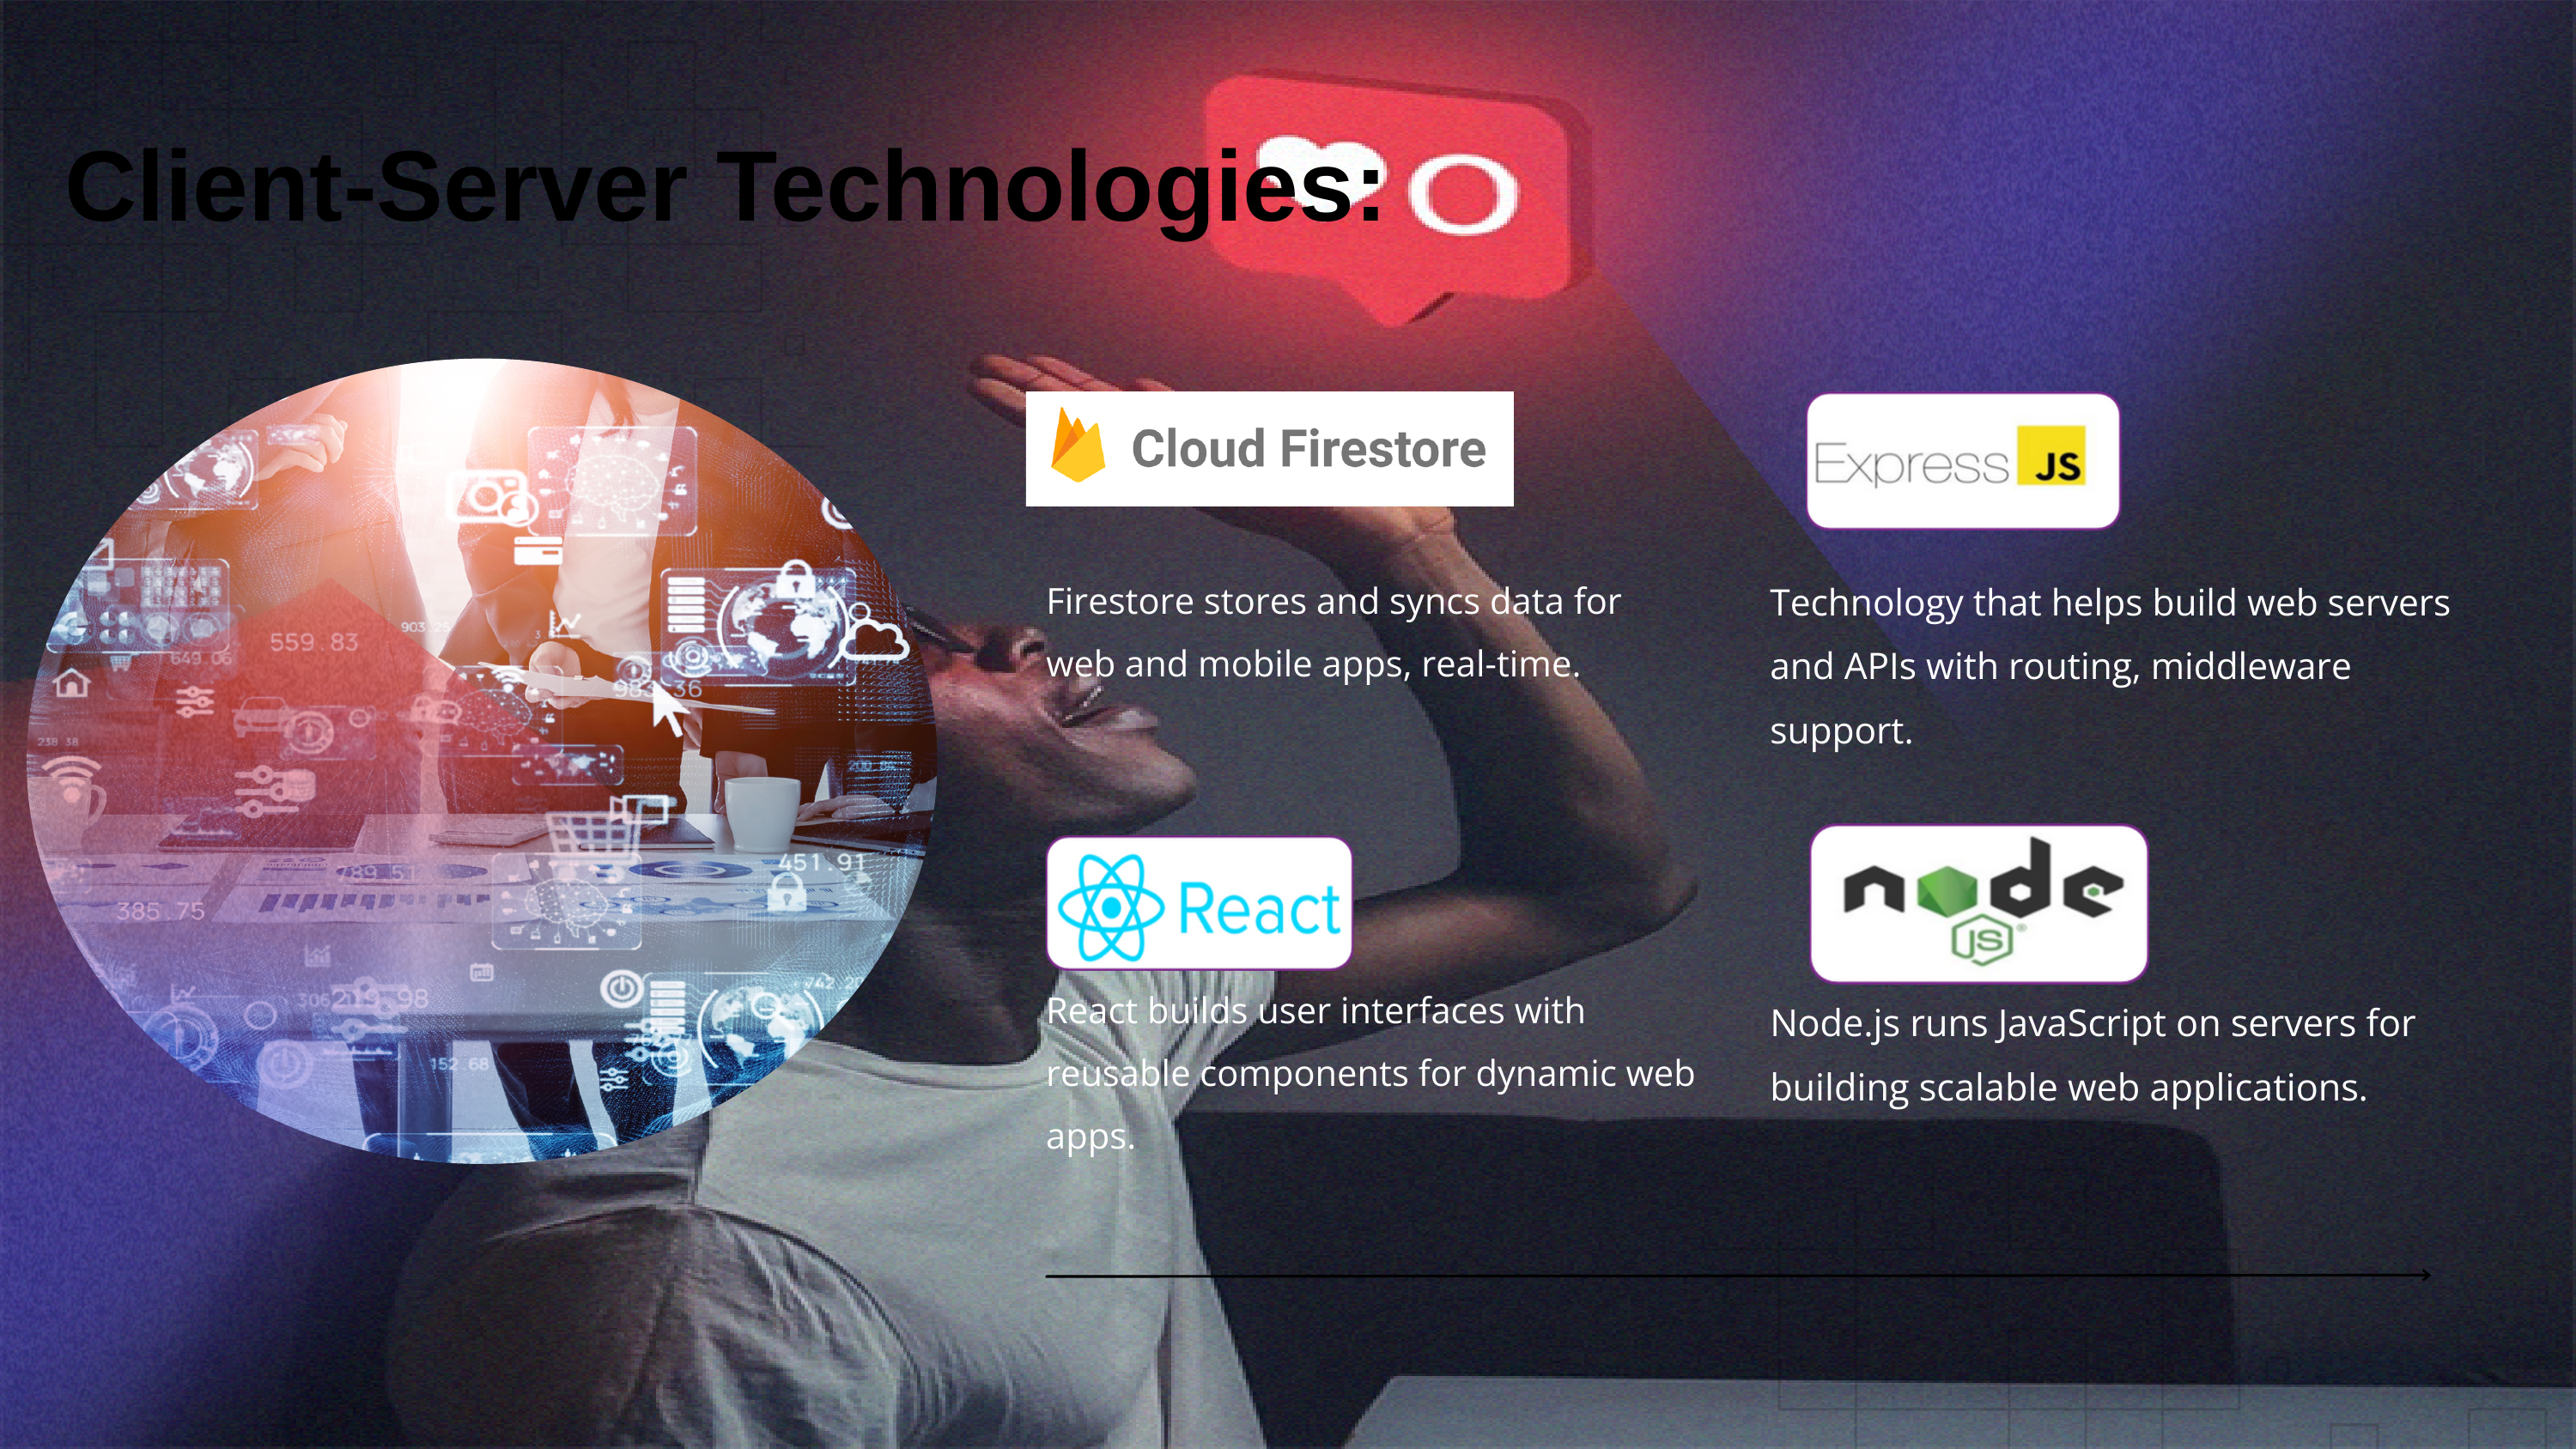

Client-Server Technologies:

Firestore stores and syncs data for web and mobile apps, real-time.
Technology that helps build web servers and APIs with routing, middleware support.

React builds user interfaces with reusable components for dynamic web apps.
Node.js runs JavaScript on servers for building scalable web applications.